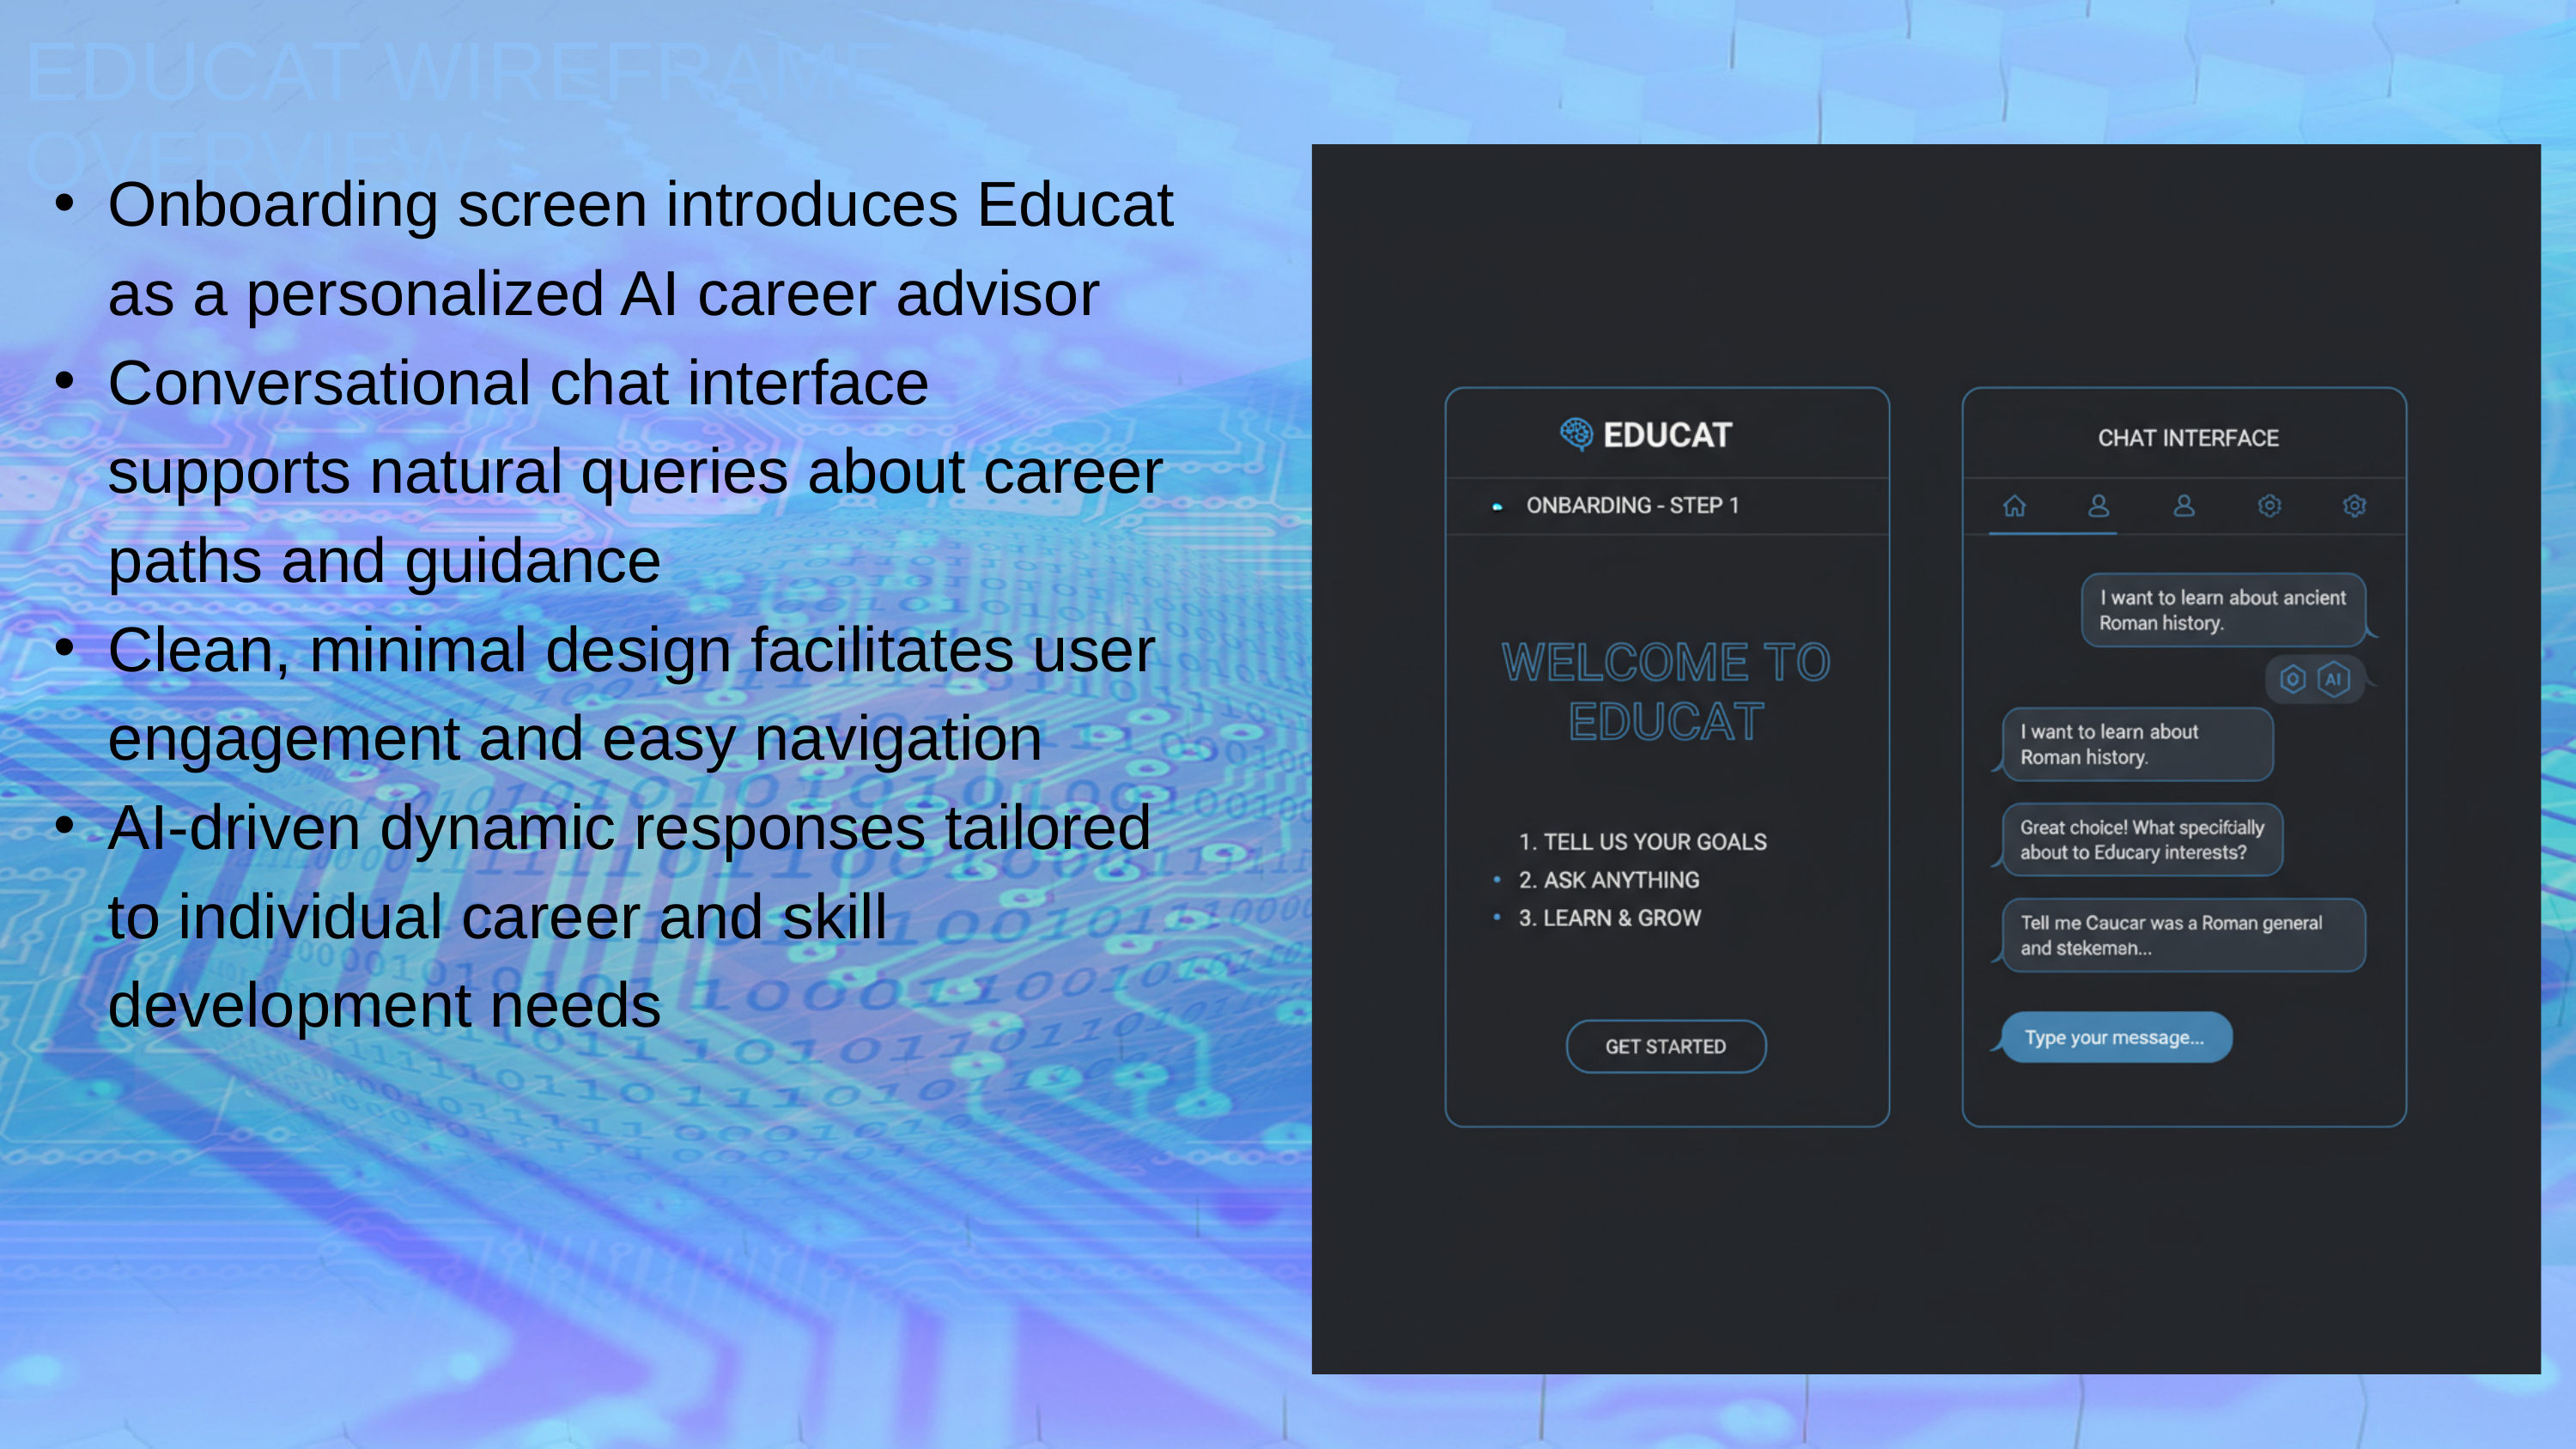

EDUCAT WIREFRAME OVERVIEW

Onboarding screen introduces Educat as a personalized AI career advisor
Conversational chat interface supports natural queries about career paths and guidance
Clean, minimal design facilitates user engagement and easy navigation
AI-driven dynamic responses tailored to individual career and skill development needs